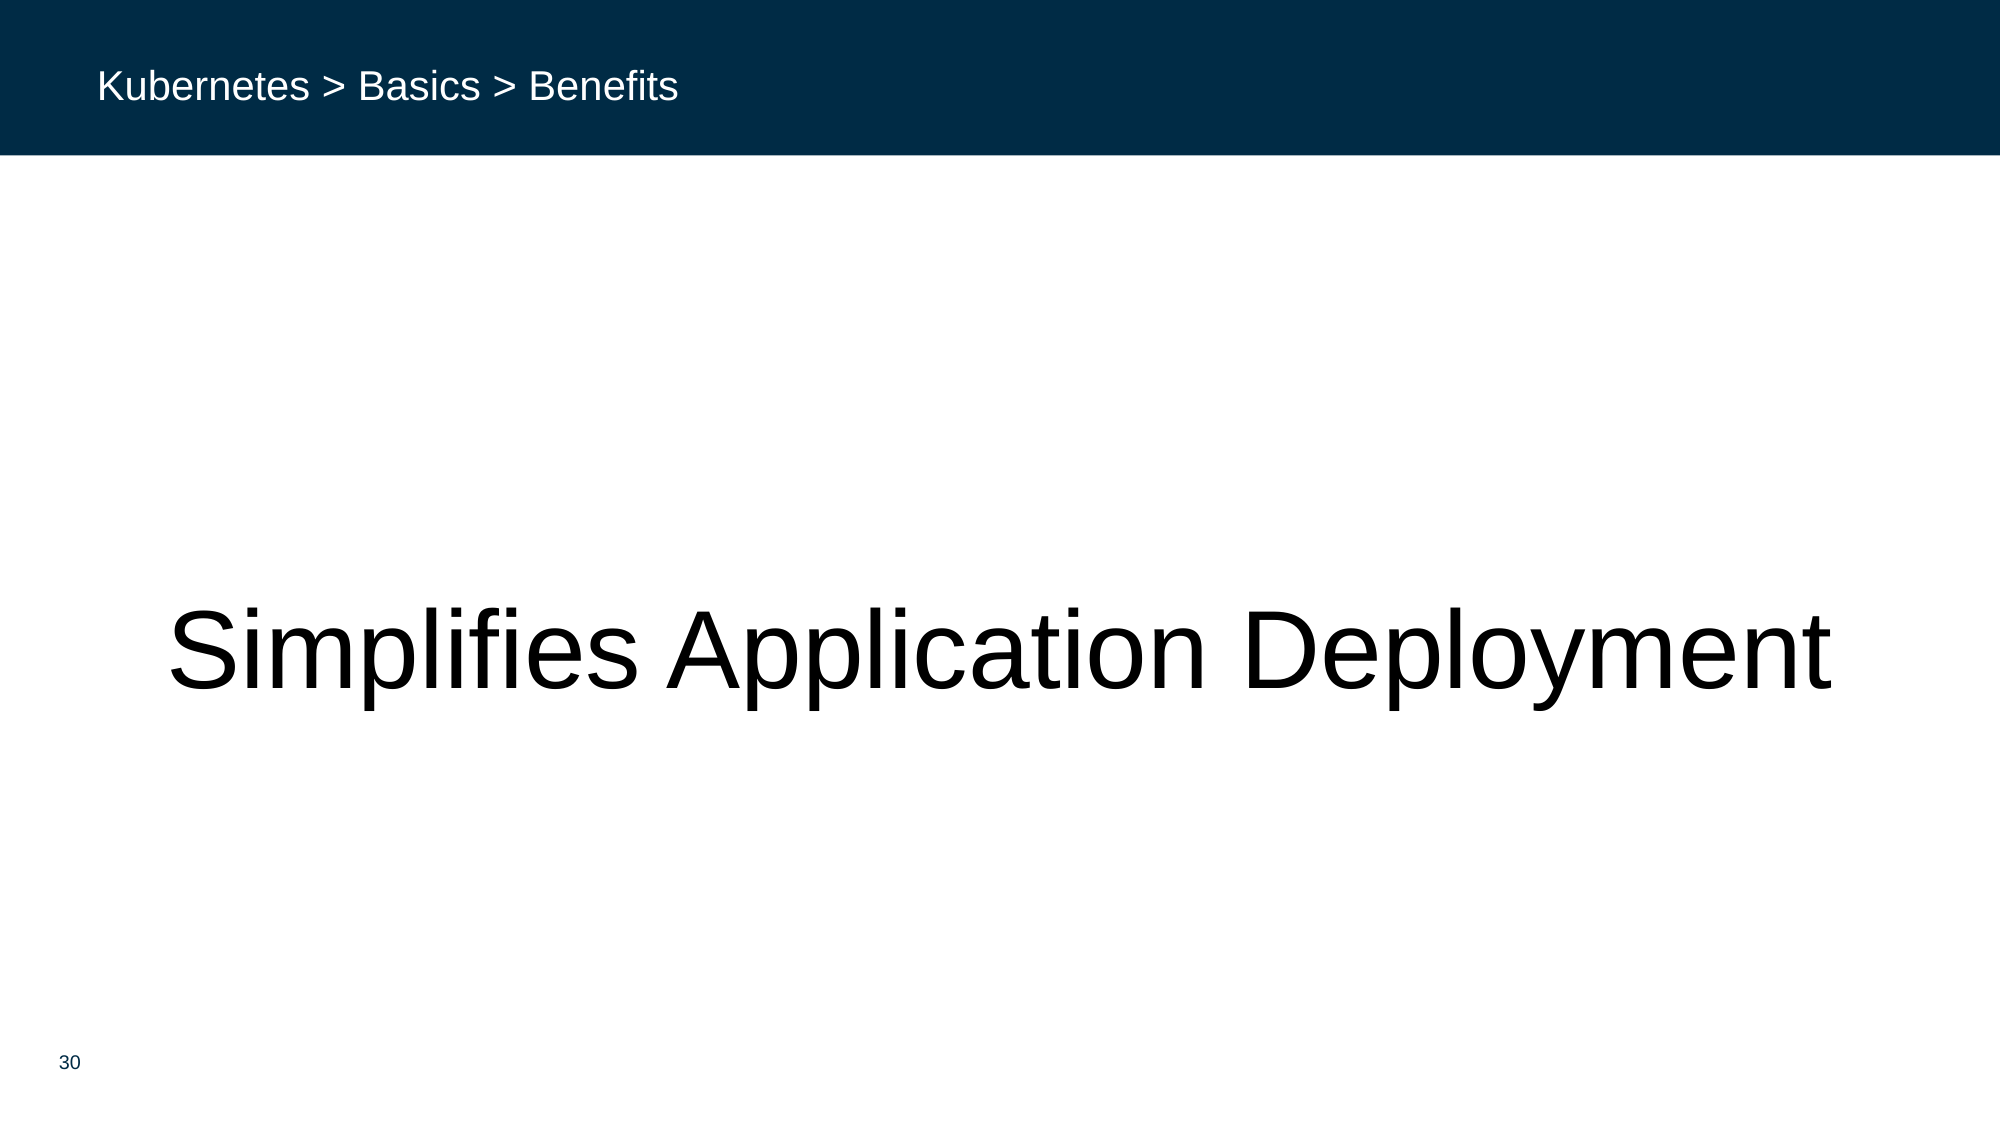

Kubernetes > Basics > Benefits
Simplifies Application Deployment